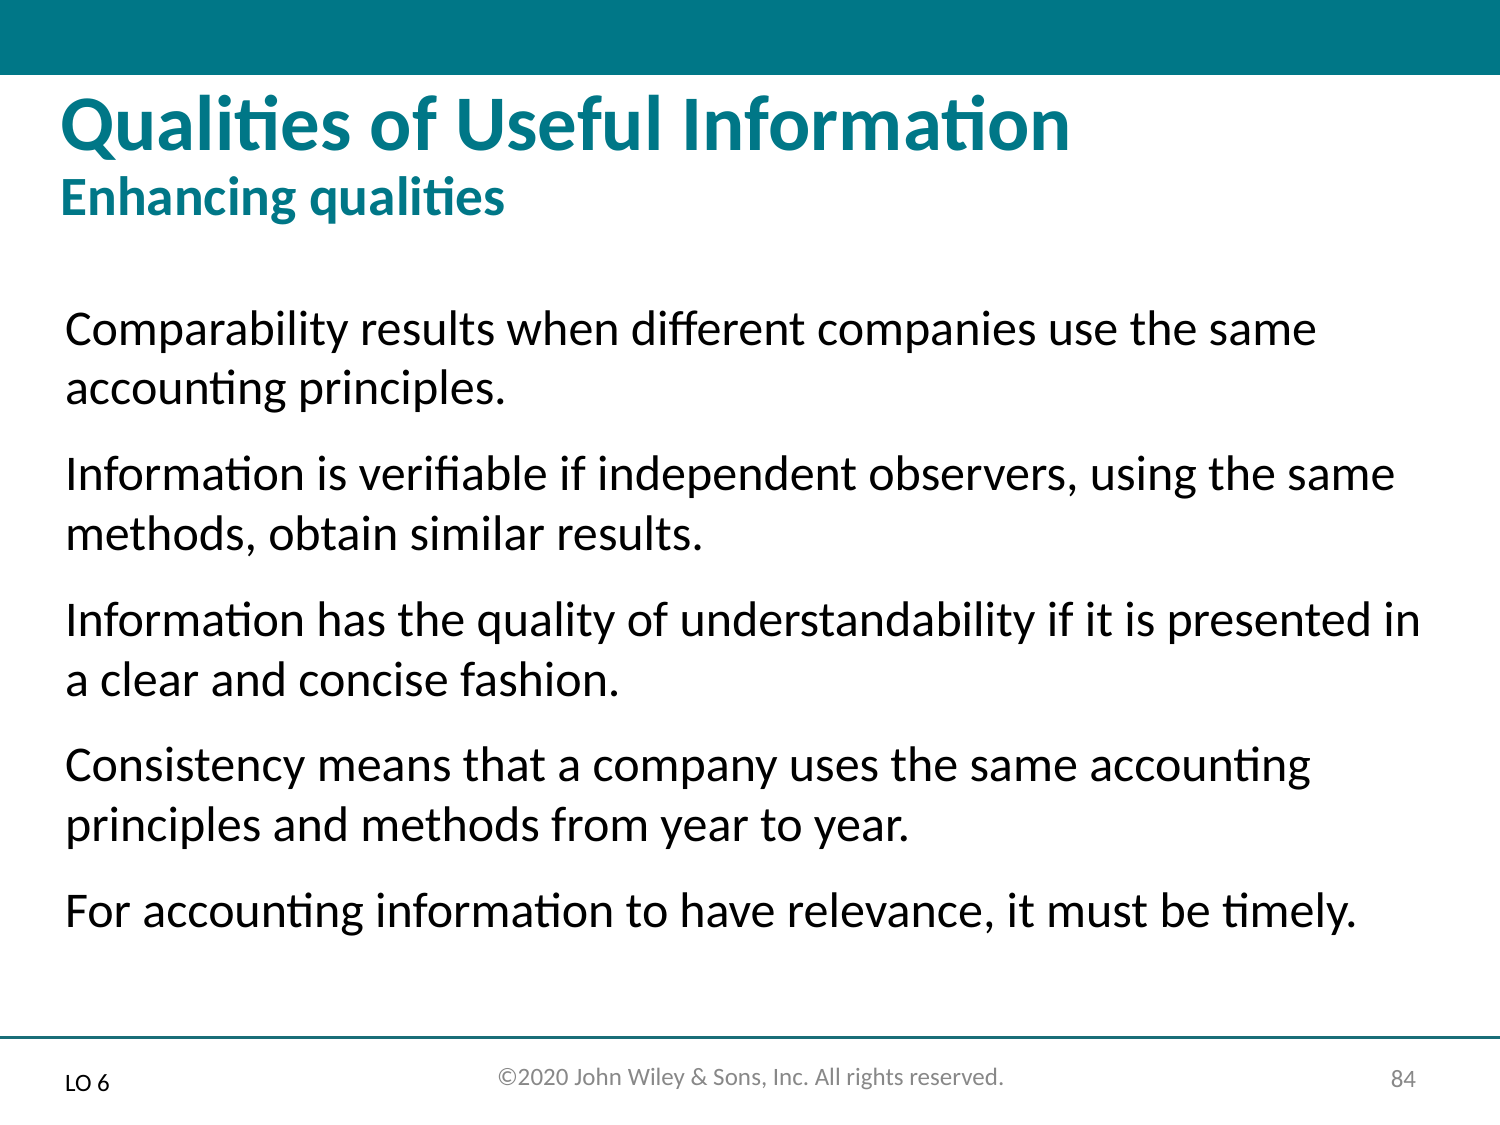

# Qualities of Useful Information Enhancing qualities
Comparability results when different companies use the same accounting principles.
Information is verifiable if independent observers, using the same methods, obtain similar results.
Information has the quality of understandability if it is presented in a clear and concise fashion.
Consistency means that a company uses the same accounting principles and methods from year to year.
For accounting information to have relevance, it must be timely.
LO 6